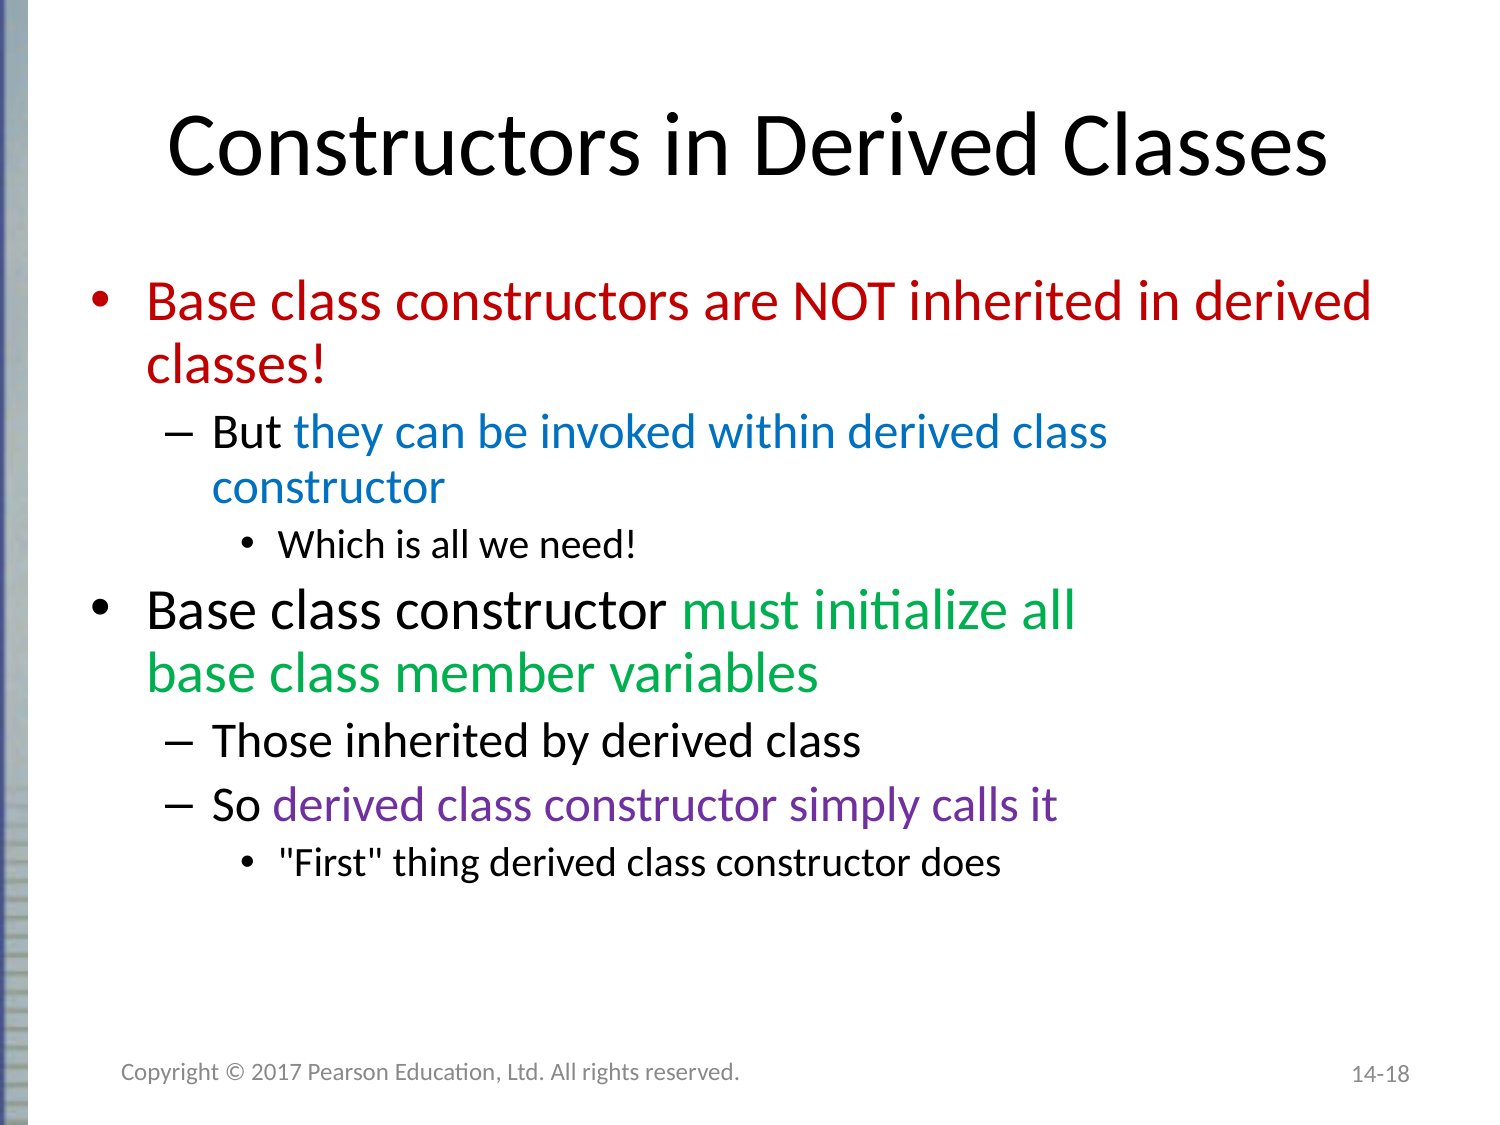

# Constructors in Derived Classes
Base class constructors are NOT inherited in derived classes!
But they can be invoked within derived class
constructor
Which is all we need!
Base class constructor must initialize all
base class member variables
Those inherited by derived class
So derived class constructor simply calls it
"First" thing derived class constructor does
Copyright © 2017 Pearson Education, Ltd. All rights reserved.
14-18